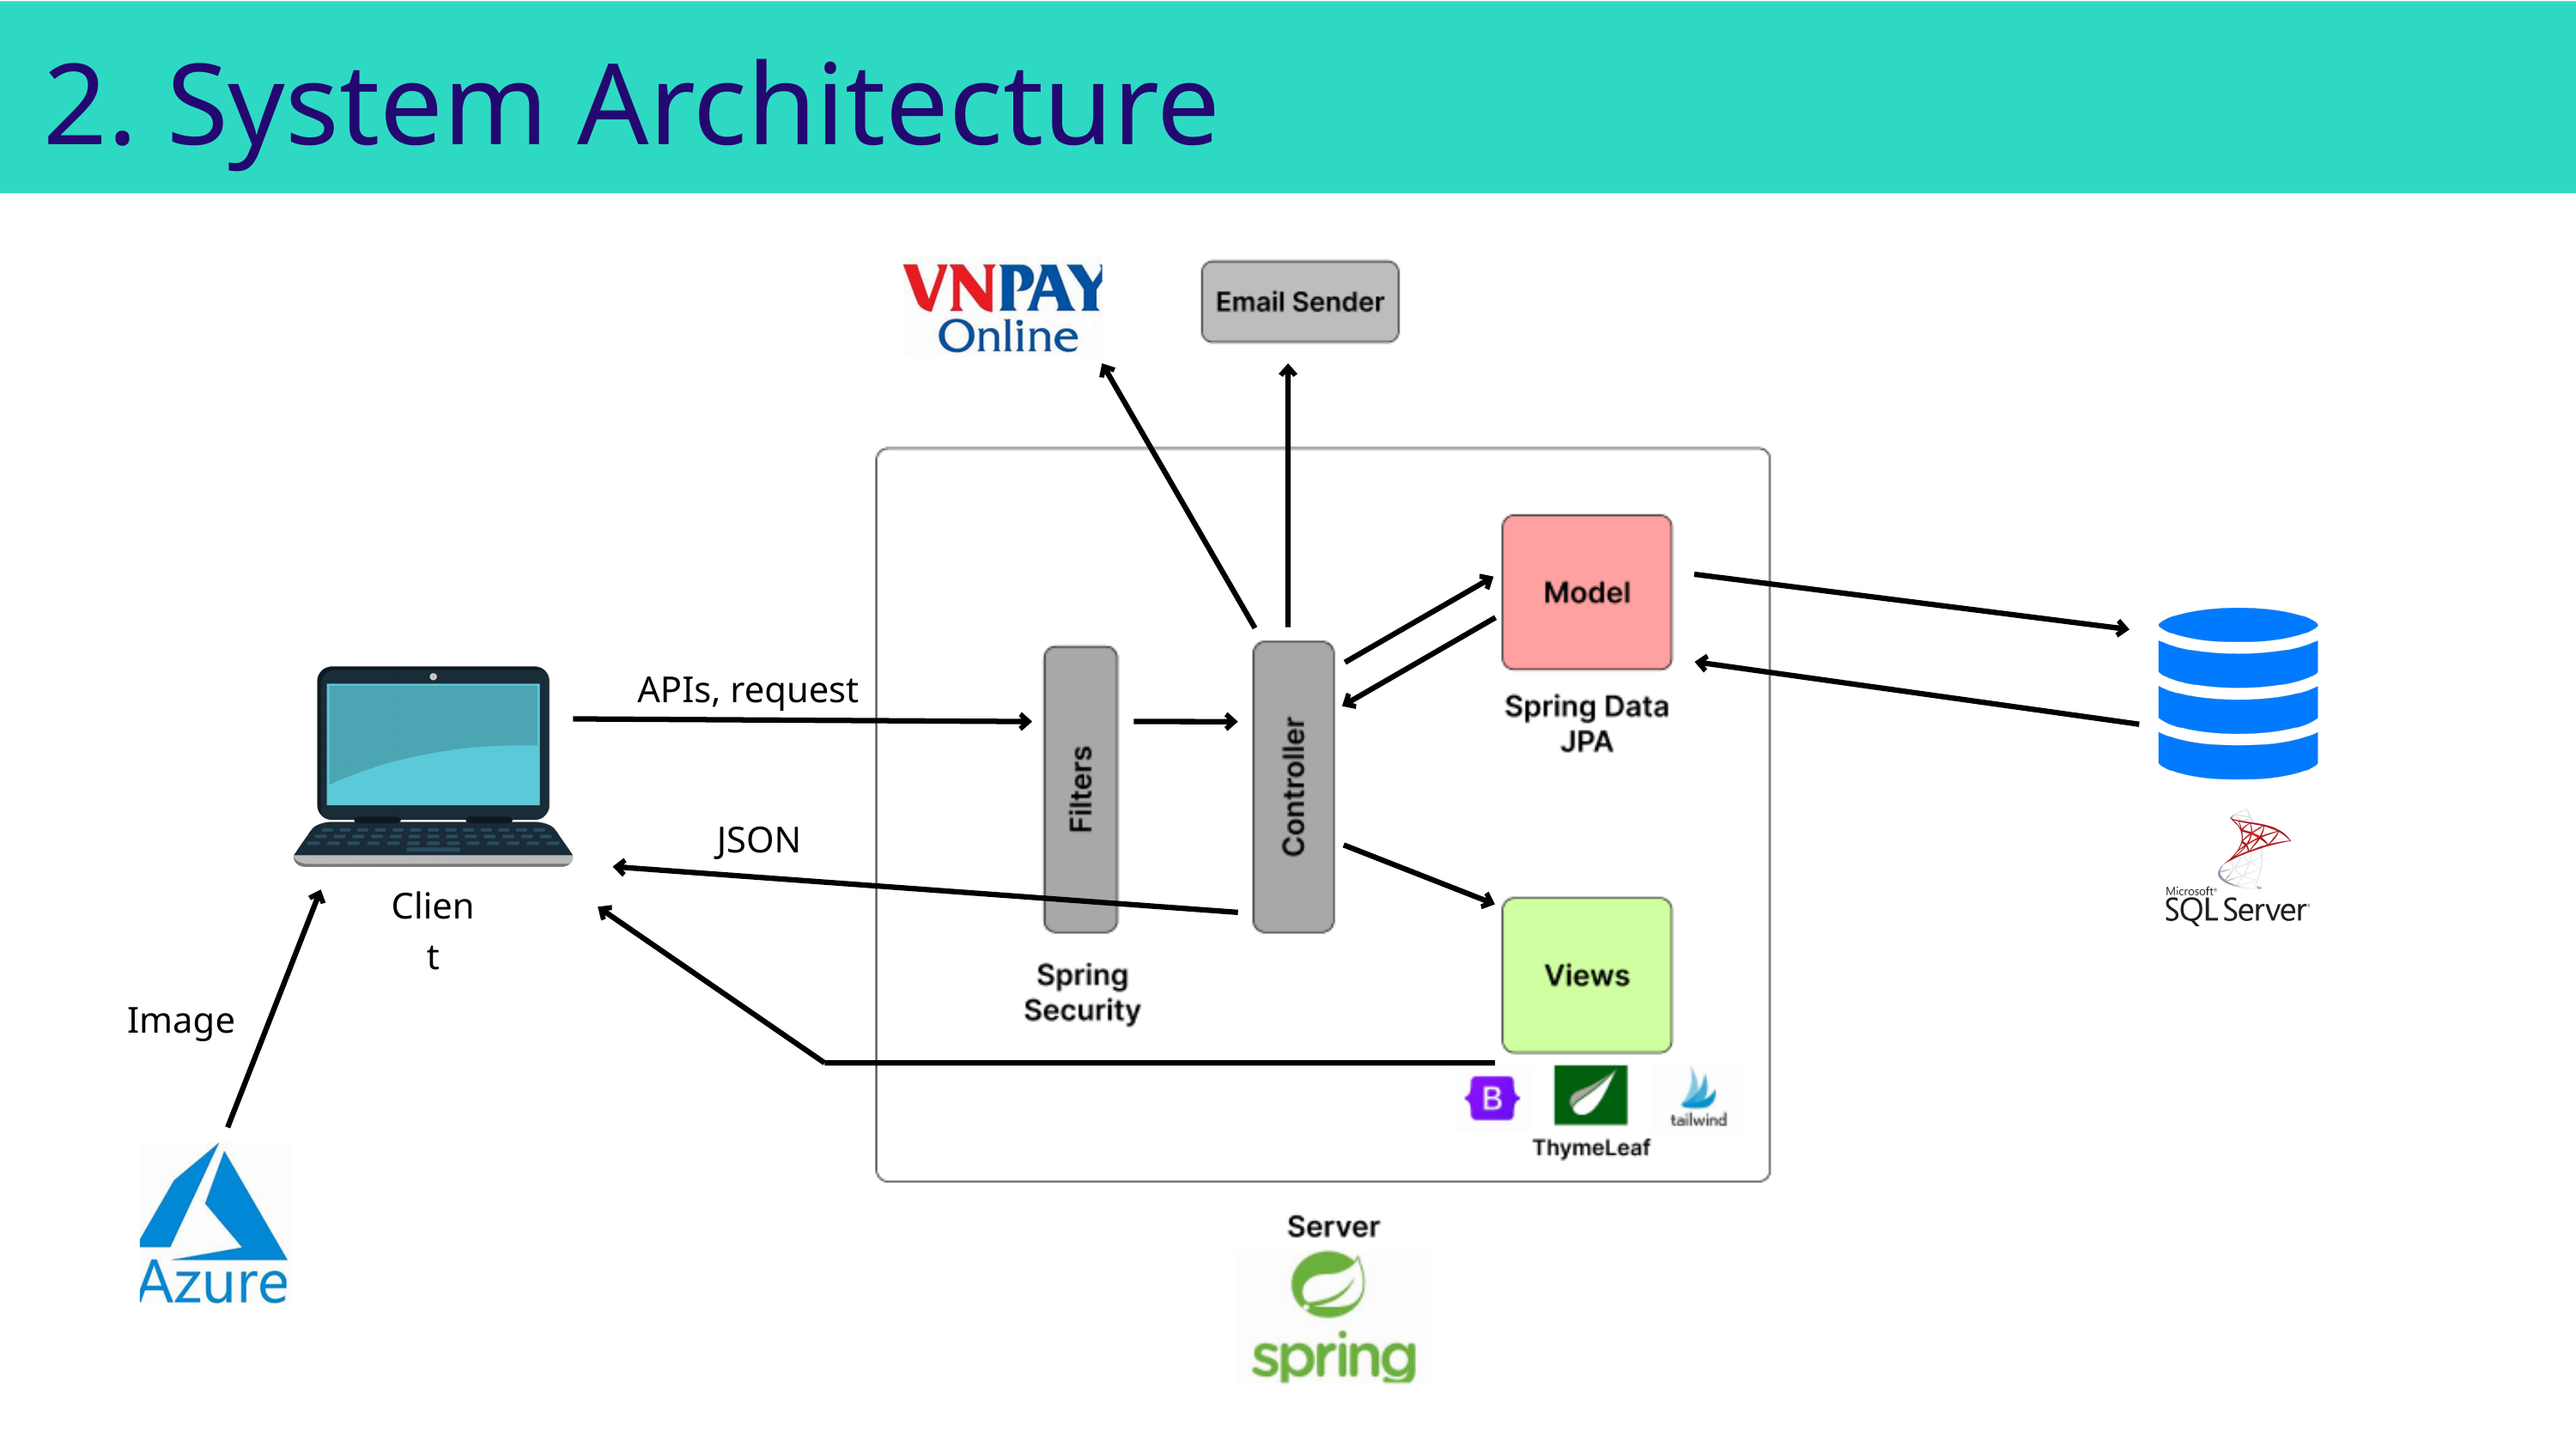

2. System Architecture

APIs, request

JSON

Client

Image